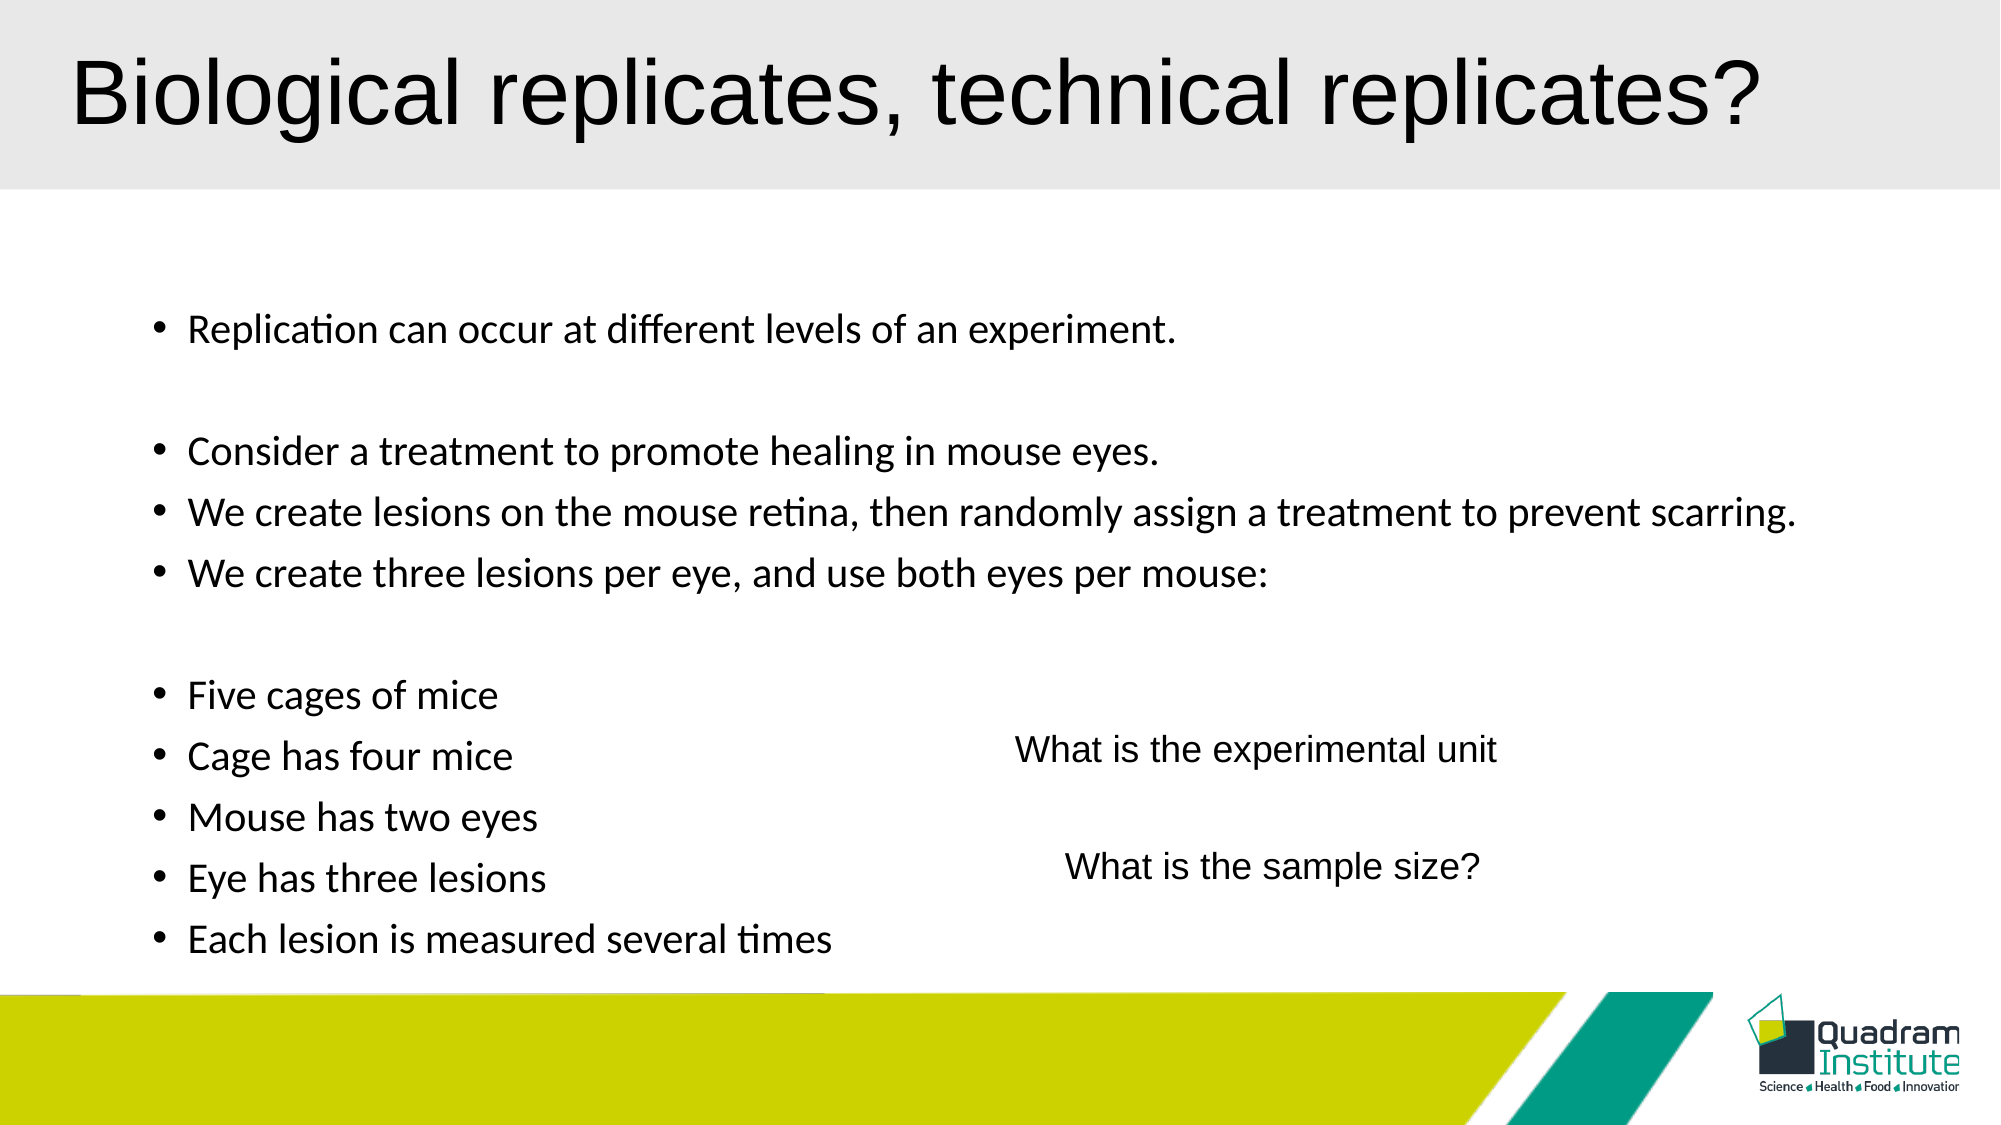

# Biological replicates, technical replicates?
Replication can occur at different levels of an experiment.

Consider a treatment to promote healing in mouse eyes.
We create lesions on the mouse retina, then randomly assign a treatment to prevent scarring.
We create three lesions per eye, and use both eyes per mouse:

Five cages of mice
Cage has four mice
Mouse has two eyes
Eye has three lesions
Each lesion is measured several times
What is the experimental unit
What is the sample size?